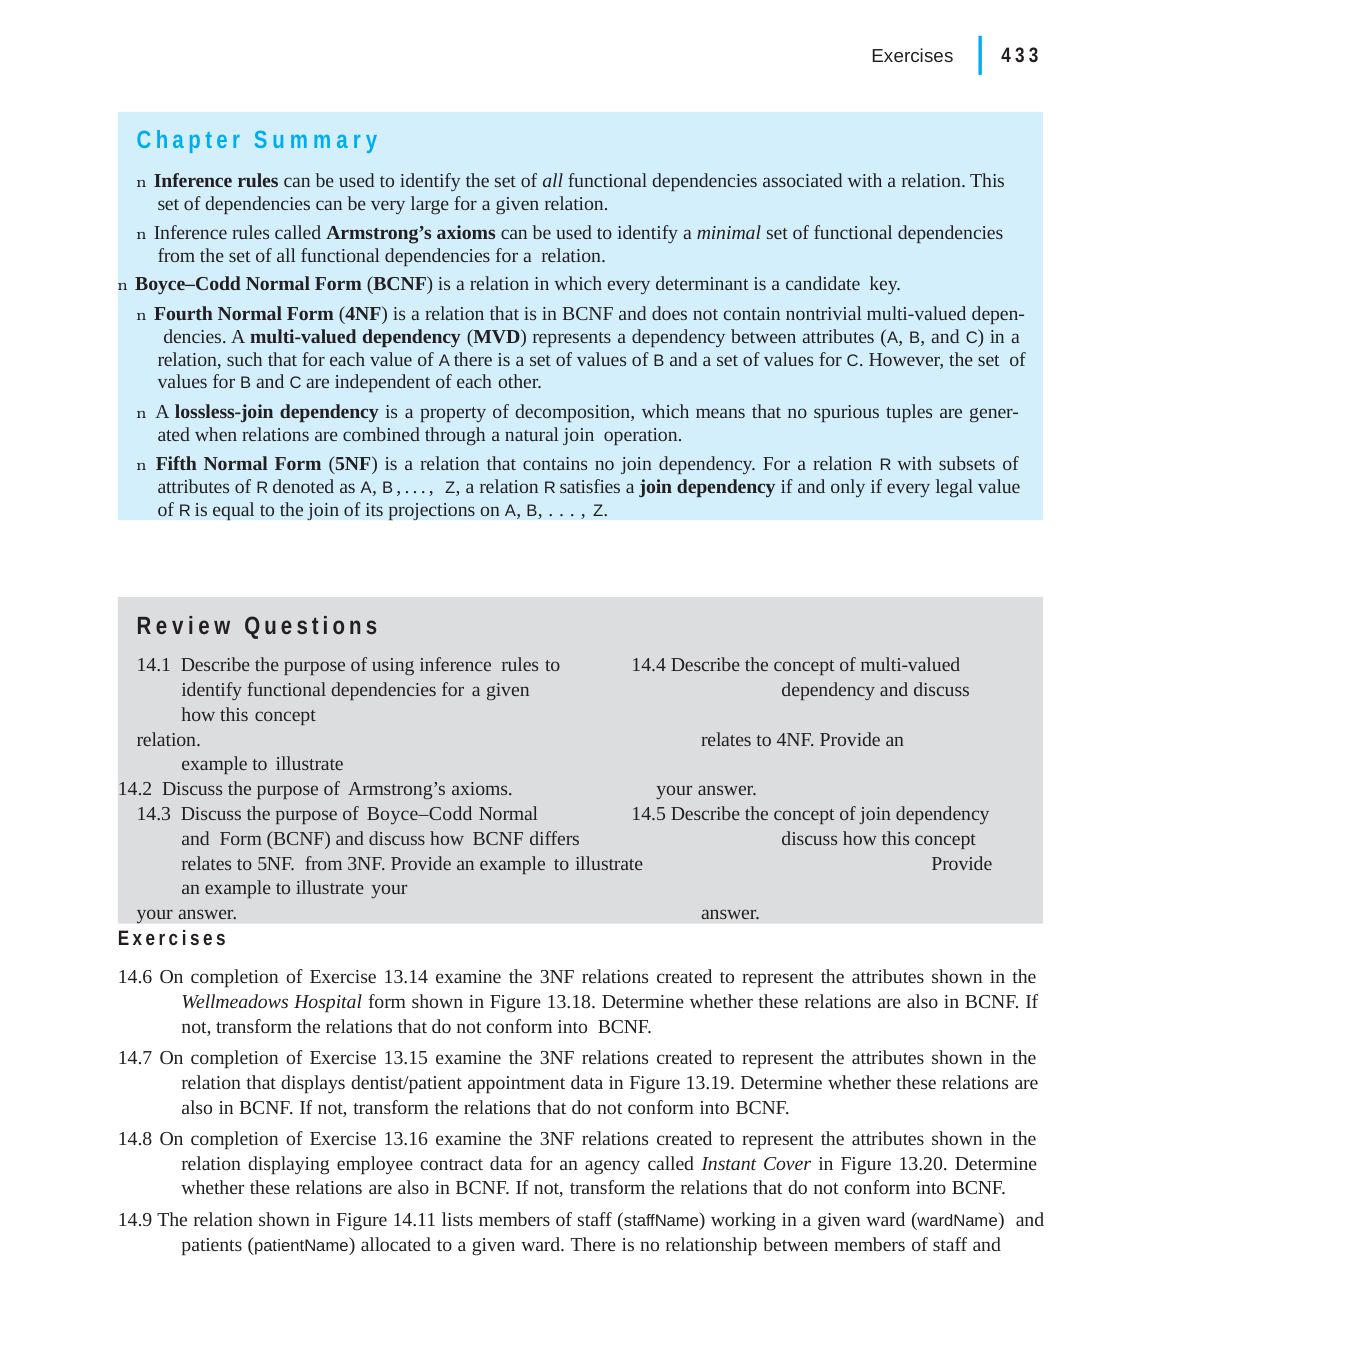

|
433
Exercises
Chapter Summary
n Inference rules can be used to identify the set of all functional dependencies associated with a relation. This  set of dependencies can be very large for a given relation.
n Inference rules called Armstrong’s axioms can be used to identify a minimal set of functional dependencies  from the set of all functional dependencies for a relation.
n Boyce–Codd Normal Form (BCNF) is a relation in which every determinant is a candidate key.
n Fourth Normal Form (4NF) is a relation that is in BCNF and does not contain nontrivial multi-valued depen-  dencies. A multi-valued dependency (MVD) represents a dependency between attributes (A, B, and C) in a  relation, such that for each value of A there is a set of values of B and a set of values for C. However, the set  of values for B and C are independent of each other.
n A lossless-join dependency is a property of decomposition, which means that no spurious tuples are gener-  ated when relations are combined through a natural join operation.
n Fifth Normal Form (5NF) is a relation that contains no join dependency. For a relation R with subsets of  attributes of R denoted as A, B,..., Z, a relation R satisfies a join dependency if and only if every legal value  of R is equal to the join of its projections on A, B, . . . , Z.
Review Questions
14.1  Describe the purpose of using inference rules to	14.4 Describe the concept of multi-valued  identify functional dependencies for a given		dependency and discuss how this concept
relation.	relates to 4NF. Provide an example to illustrate
14.2  Discuss the purpose of Armstrong’s axioms.	your answer.
14.3  Discuss the purpose of Boyce–Codd Normal	14.5 Describe the concept of join dependency and  Form (BCNF) and discuss how BCNF differs		discuss how this concept relates to 5NF.  from 3NF. Provide an example to illustrate		Provide an example to illustrate your
your answer.	answer.
Exercises
14.6 On completion of Exercise 13.14 examine the 3NF relations created to represent the attributes shown in the  Wellmeadows Hospital form shown in Figure 13.18. Determine whether these relations are also in BCNF. If  not, transform the relations that do not conform into BCNF.
14.7 On completion of Exercise 13.15 examine the 3NF relations created to represent the attributes shown in the  relation that displays dentist/patient appointment data in Figure 13.19. Determine whether these relations are  also in BCNF. If not, transform the relations that do not conform into BCNF.
14.8 On completion of Exercise 13.16 examine the 3NF relations created to represent the attributes shown in the  relation displaying employee contract data for an agency called Instant Cover in Figure 13.20. Determine  whether these relations are also in BCNF. If not, transform the relations that do not conform into BCNF.
14.9 The relation shown in Figure 14.11 lists members of staff (staffName) working in a given ward (wardName)  and patients (patientName) allocated to a given ward. There is no relationship between members of staff and